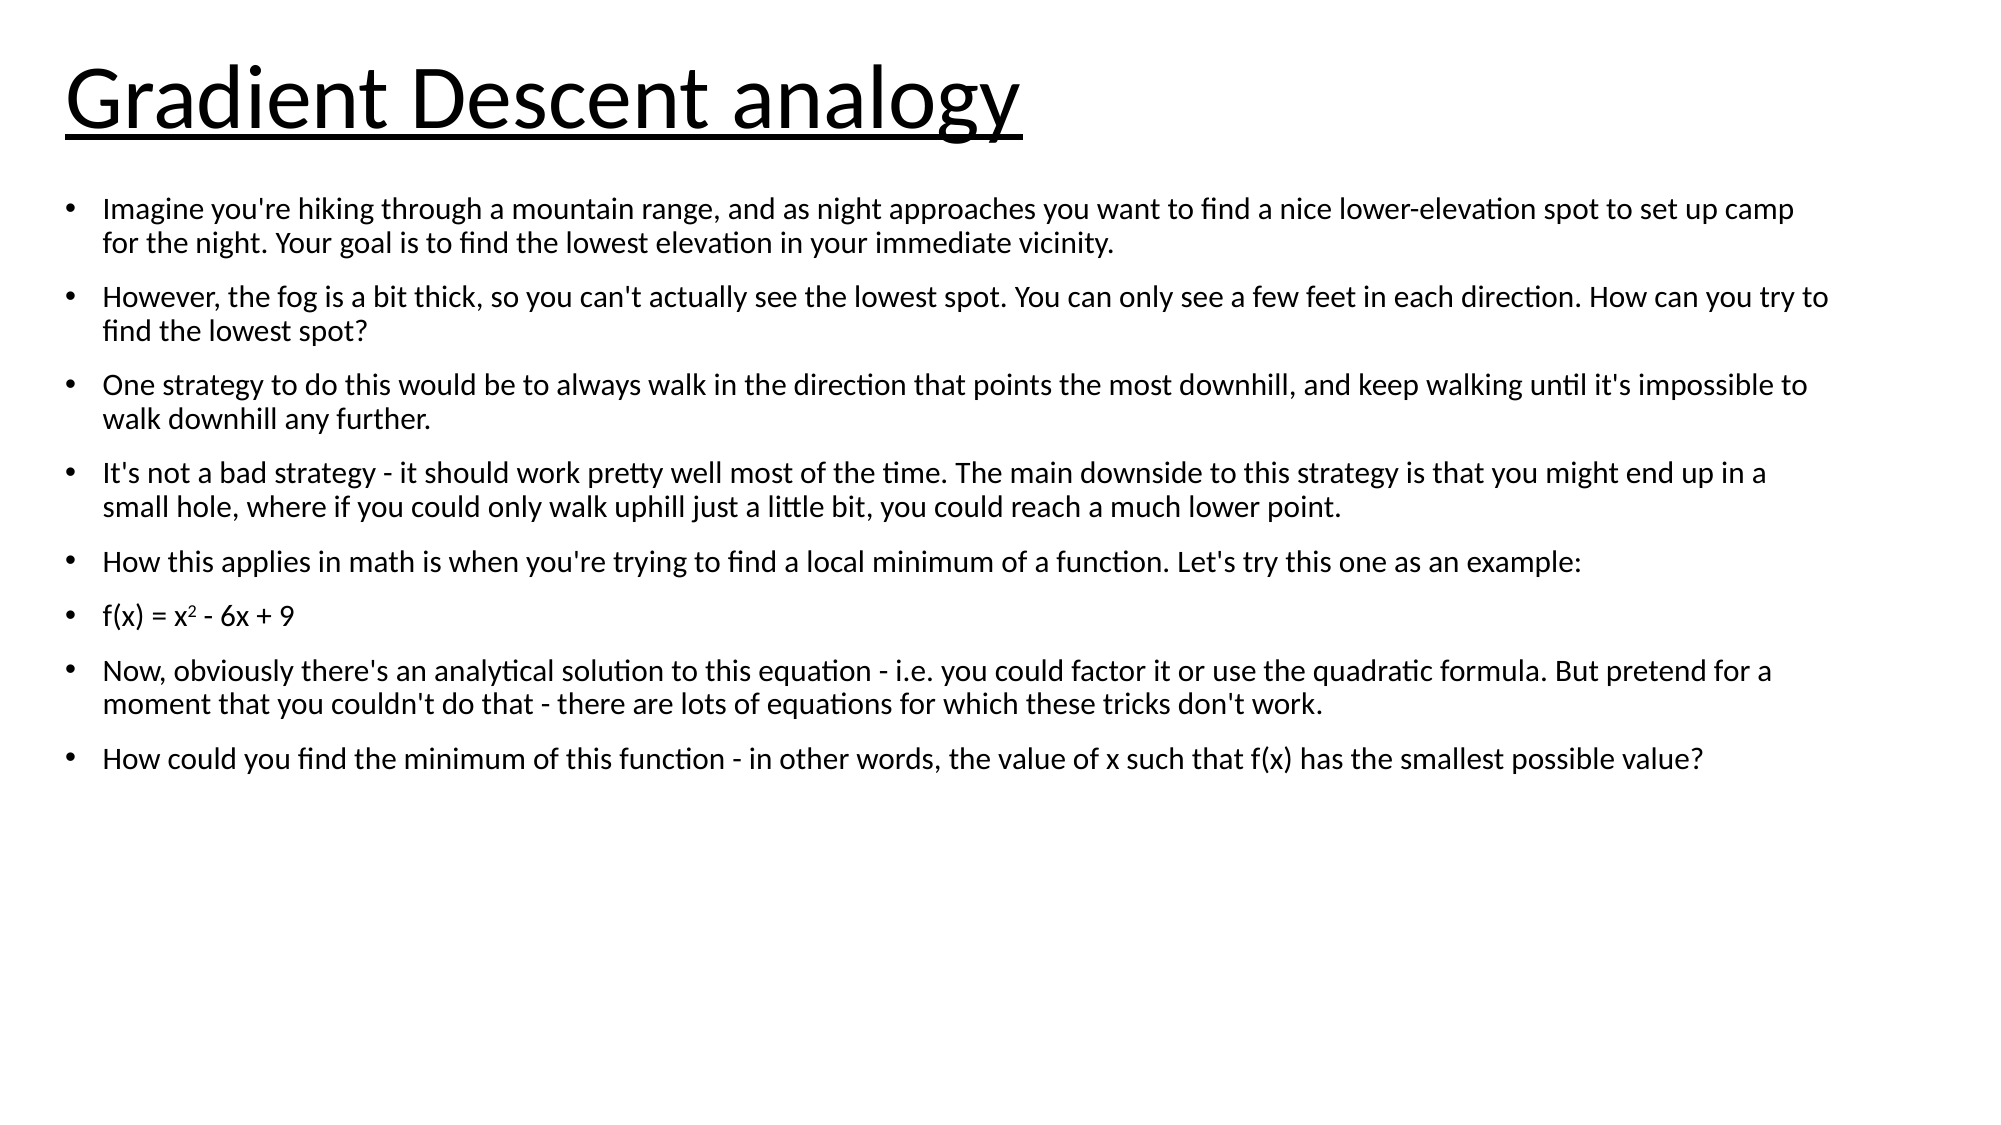

# Gradient Descent analogy
Imagine you're hiking through a mountain range, and as night approaches you want to find a nice lower-elevation spot to set up camp for the night. Your goal is to find the lowest elevation in your immediate vicinity.
However, the fog is a bit thick, so you can't actually see the lowest spot. You can only see a few feet in each direction. How can you try to find the lowest spot?
One strategy to do this would be to always walk in the direction that points the most downhill, and keep walking until it's impossible to walk downhill any further.
It's not a bad strategy - it should work pretty well most of the time. The main downside to this strategy is that you might end up in a small hole, where if you could only walk uphill just a little bit, you could reach a much lower point.
How this applies in math is when you're trying to find a local minimum of a function. Let's try this one as an example:
f(x) = x2 - 6x + 9
Now, obviously there's an analytical solution to this equation - i.e. you could factor it or use the quadratic formula. But pretend for a moment that you couldn't do that - there are lots of equations for which these tricks don't work.
How could you find the minimum of this function - in other words, the value of x such that f(x) has the smallest possible value?